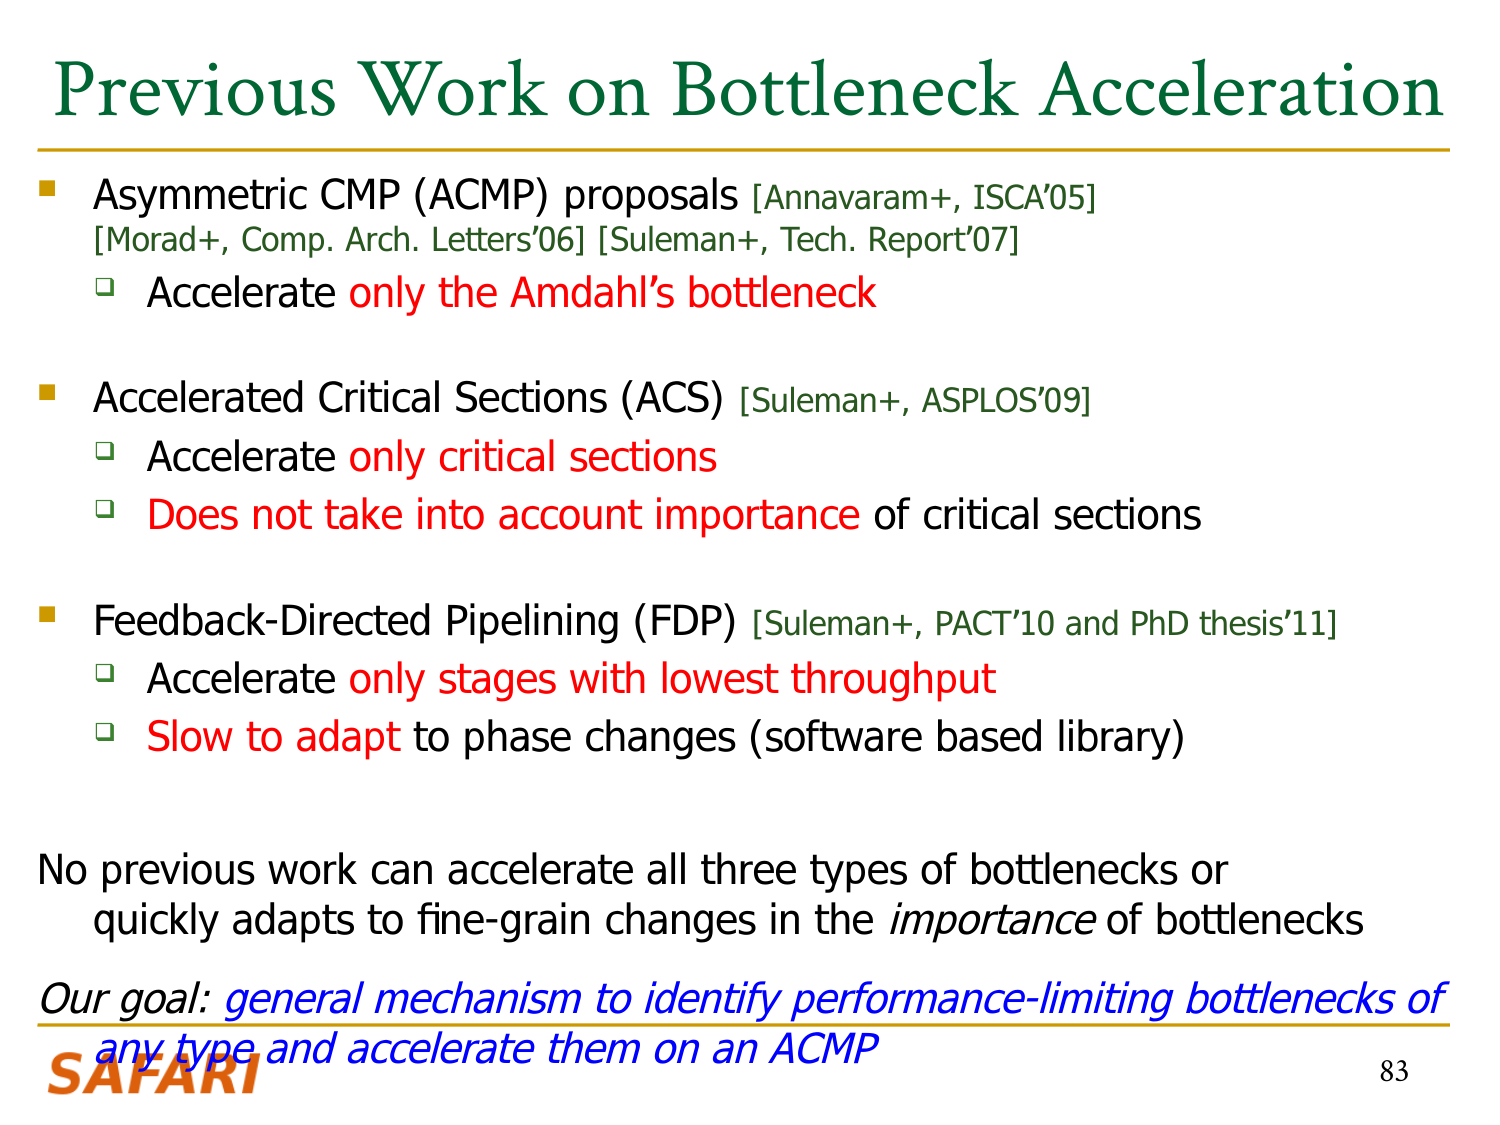

# Previous Work on Bottleneck Acceleration
Asymmetric CMP (ACMP) proposals [Annavaram+, ISCA’05]
[Morad+, Comp. Arch. Letters’06] [Suleman+, Tech. Report’07]
Accelerate only the Amdahl’s bottleneck

Accelerated Critical Sections (ACS) [Suleman+, ASPLOS’09]
Accelerate only critical sections
Does not take into account importance of critical sections

Feedback-Directed Pipelining (FDP) [Suleman+, PACT’10 and PhD thesis’11]
Accelerate only stages with lowest throughput
Slow to adapt to phase changes (software based library)

No previous work can accelerate all three types of bottlenecks or
quickly adapts to fine-grain changes in the importance of bottlenecks

Our goal: general mechanism to identify performance-limiting bottlenecks of any type and accelerate them on an ACMP
83